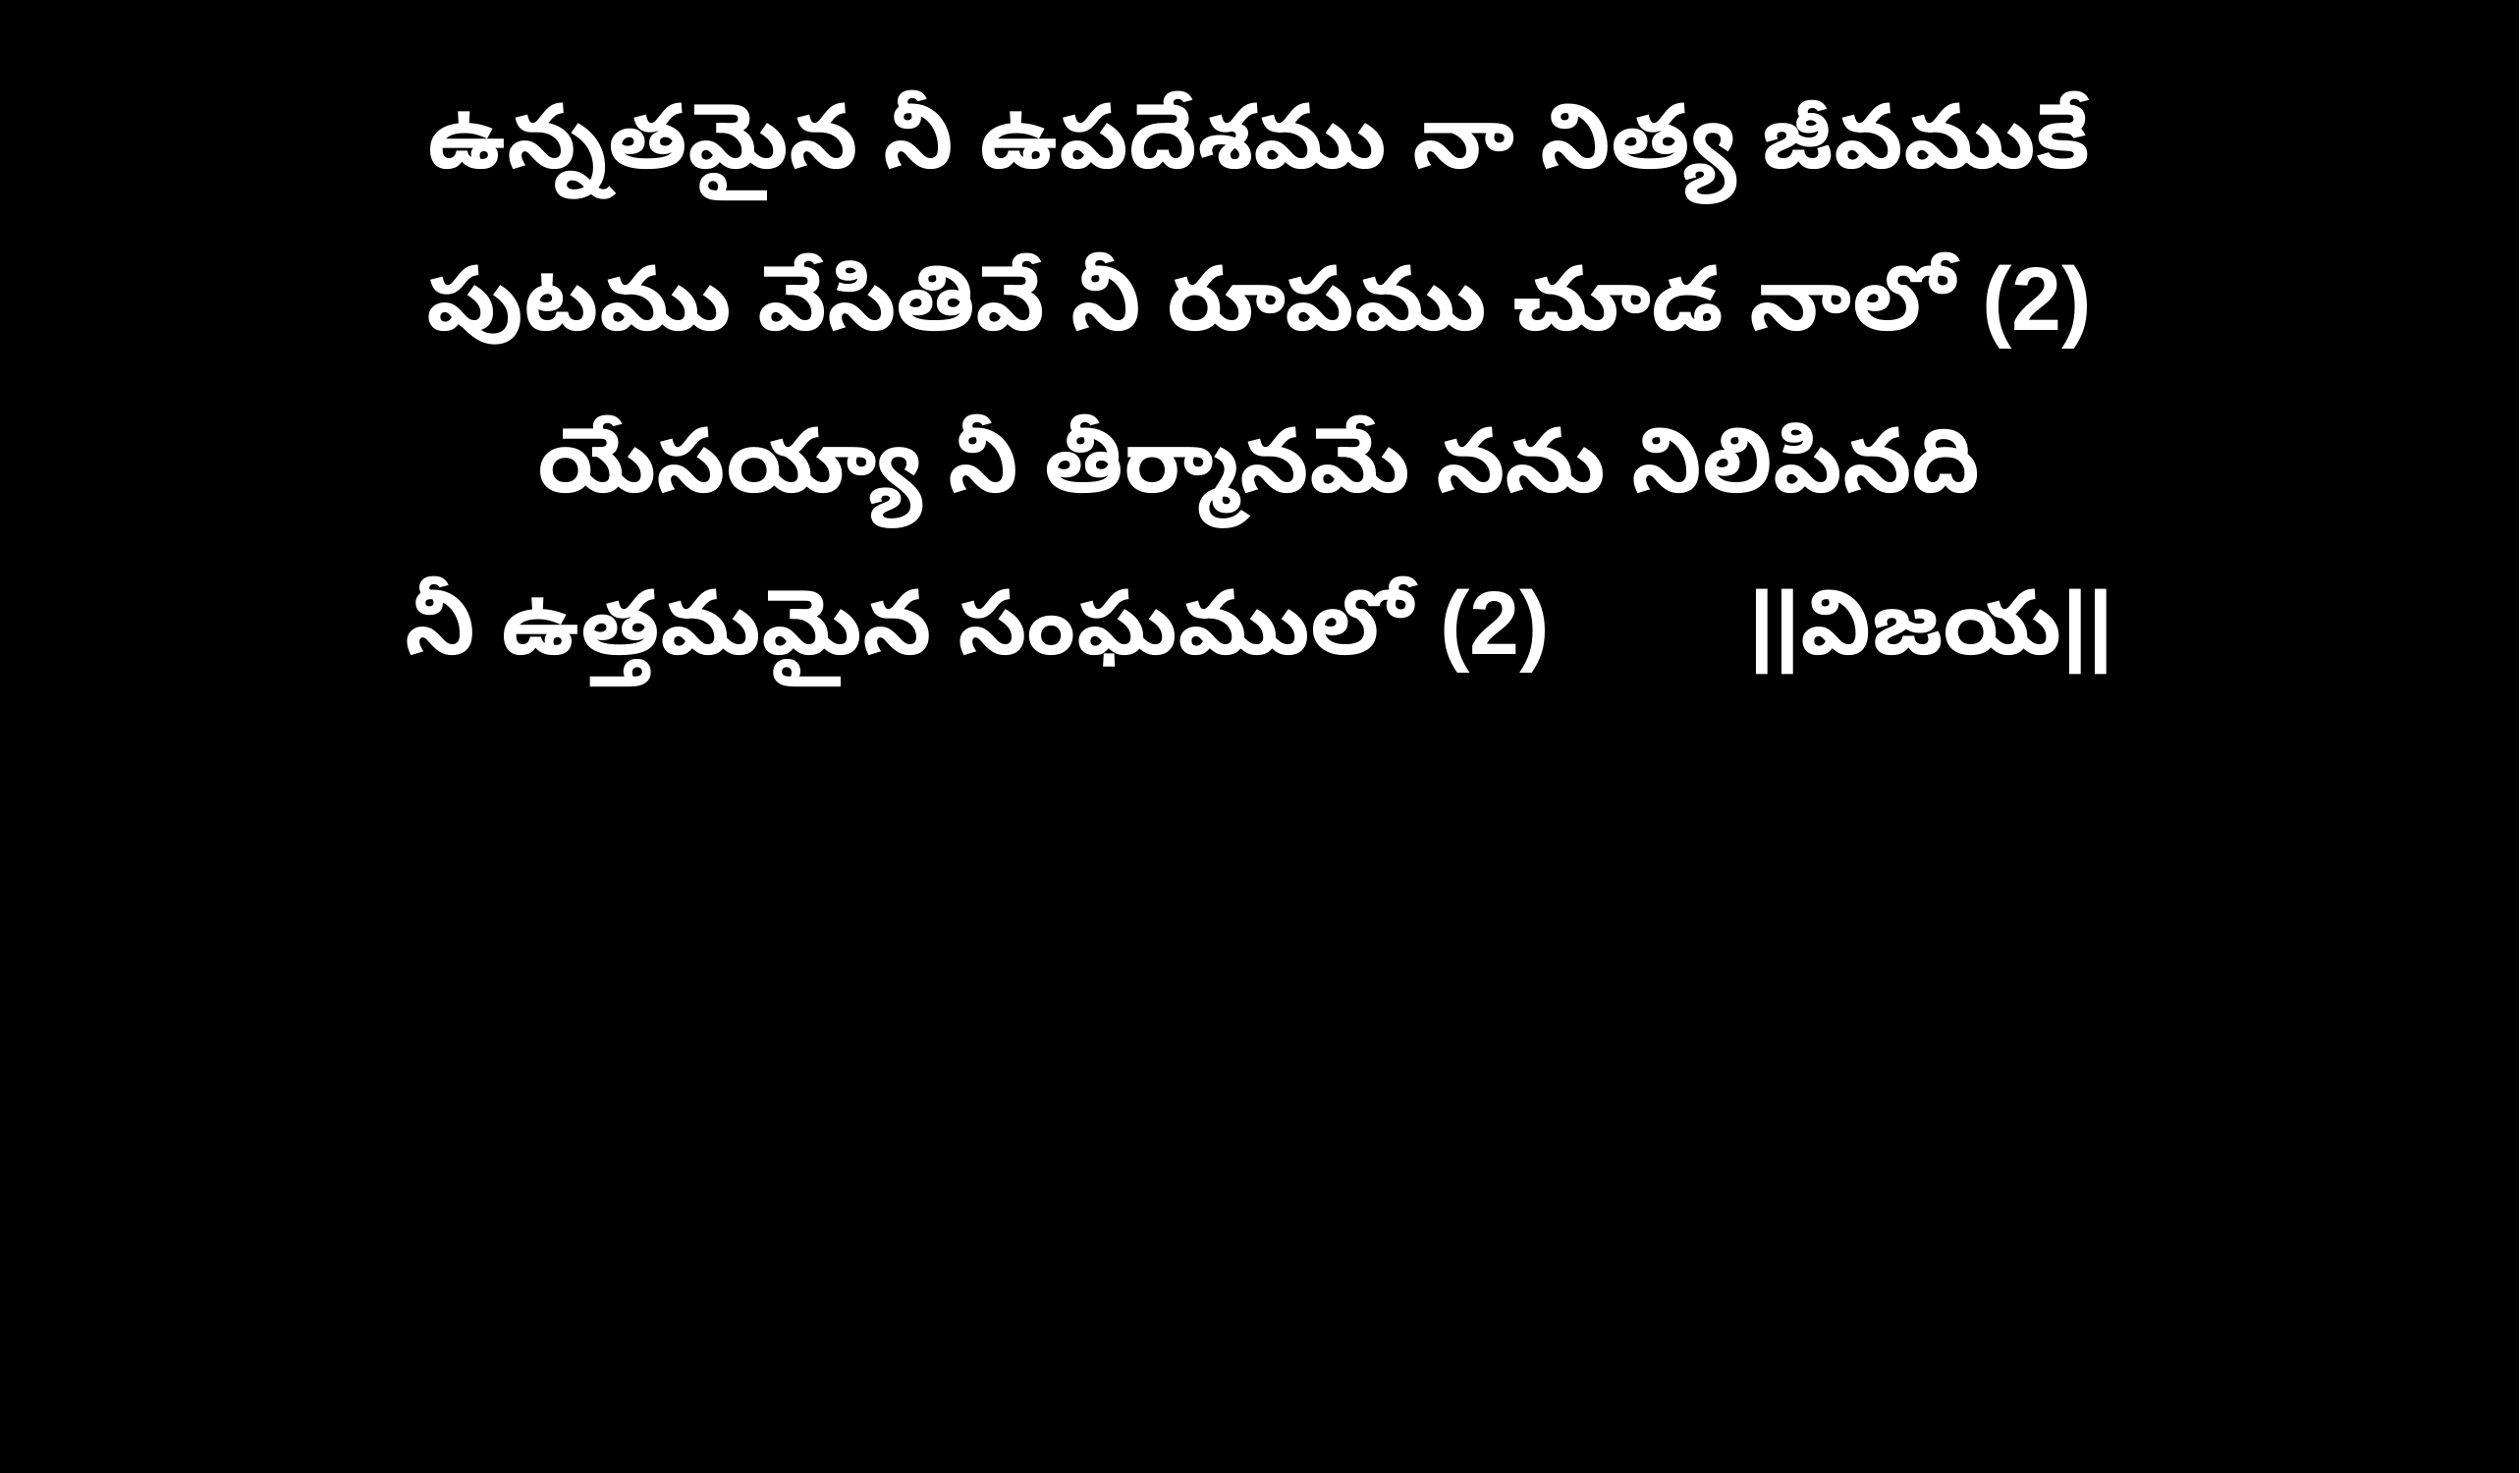

ఉన్నతమైన నీ ఉపదేశము నా నిత్య జీవముకే
పుటము వేసితివే నీ రూపము చూడ నాలో (2)
యేసయ్యా నీ తీర్మానమే నను నిలిపినది
నీ ఉత్తమమైన సంఘములో (2)        ||విజయ||